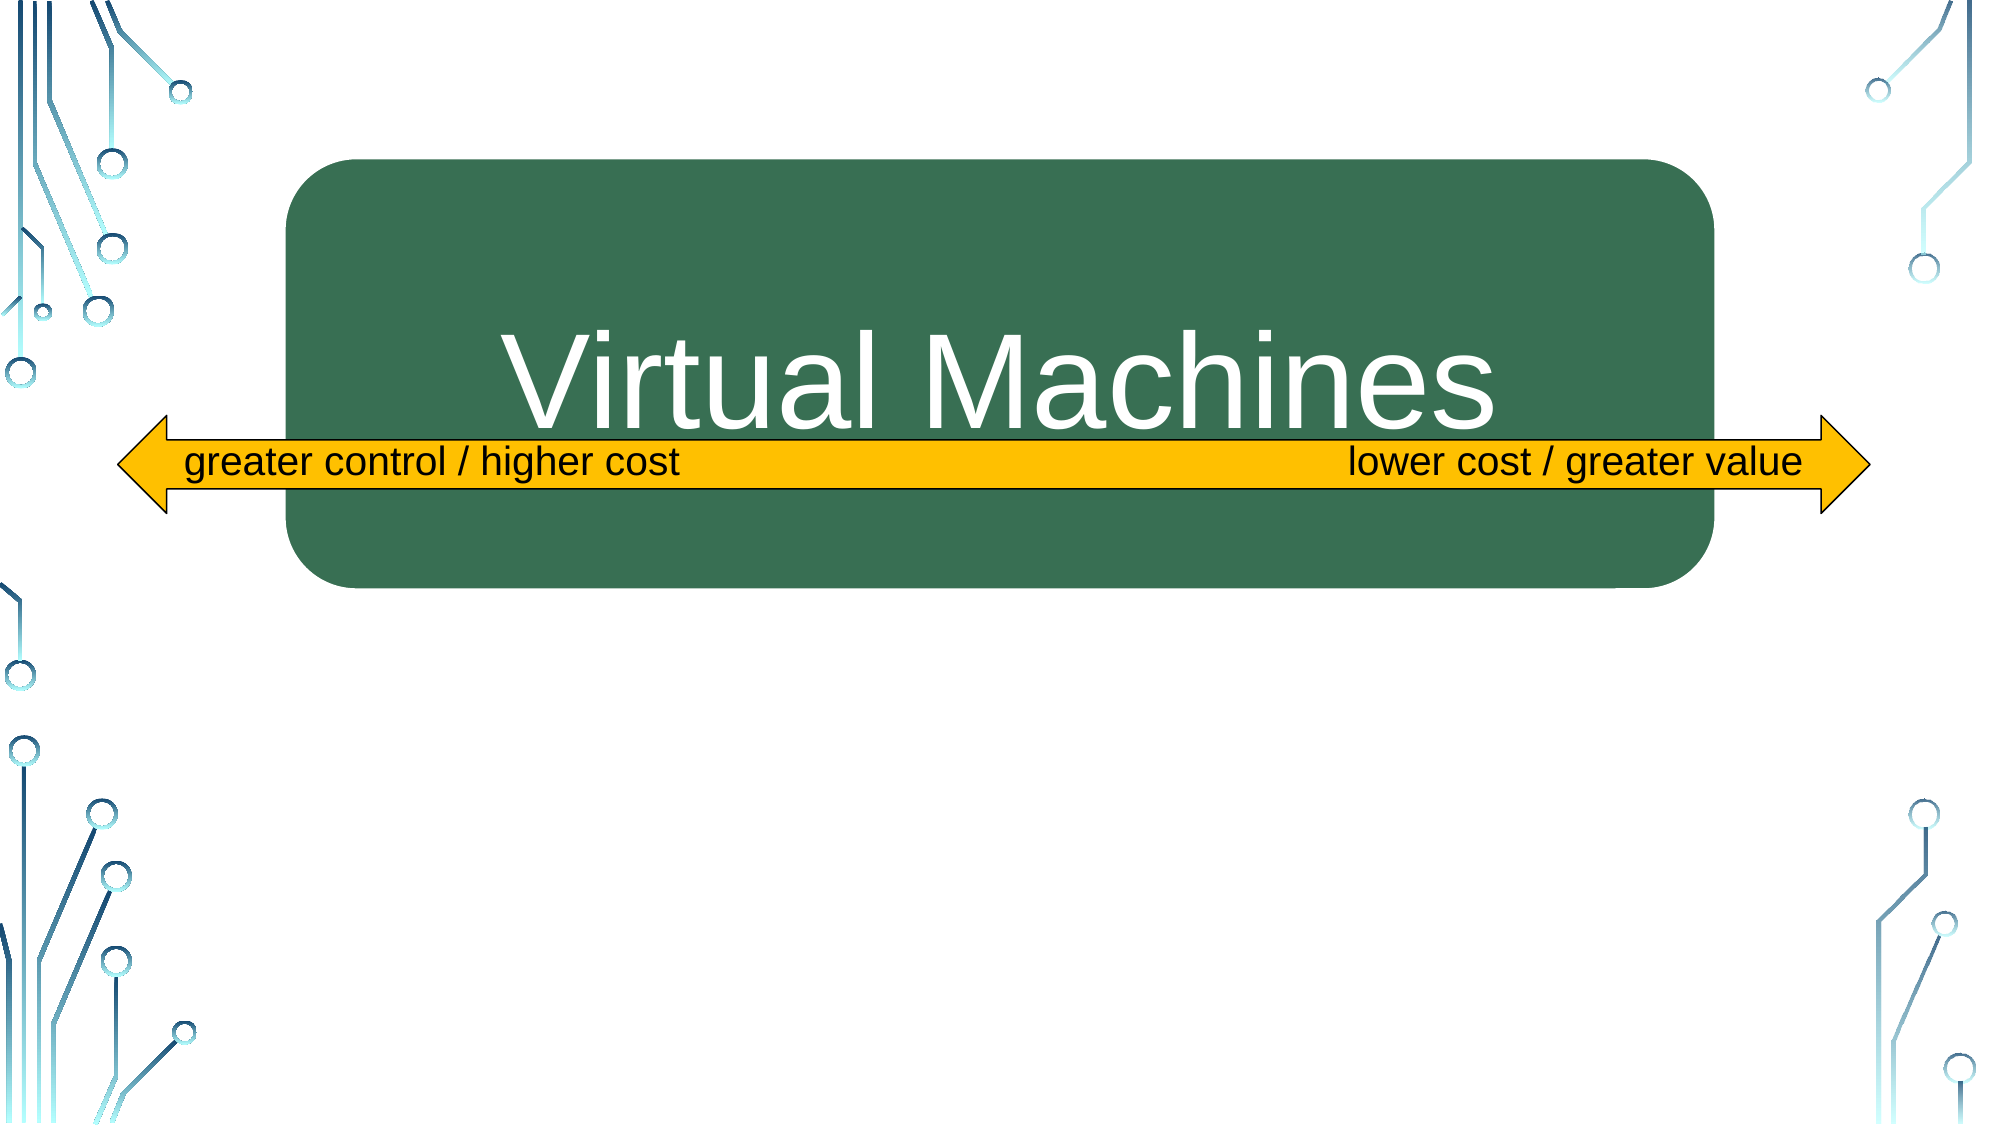

Virtual Machines

greater control / higher cost
lower cost / greater value